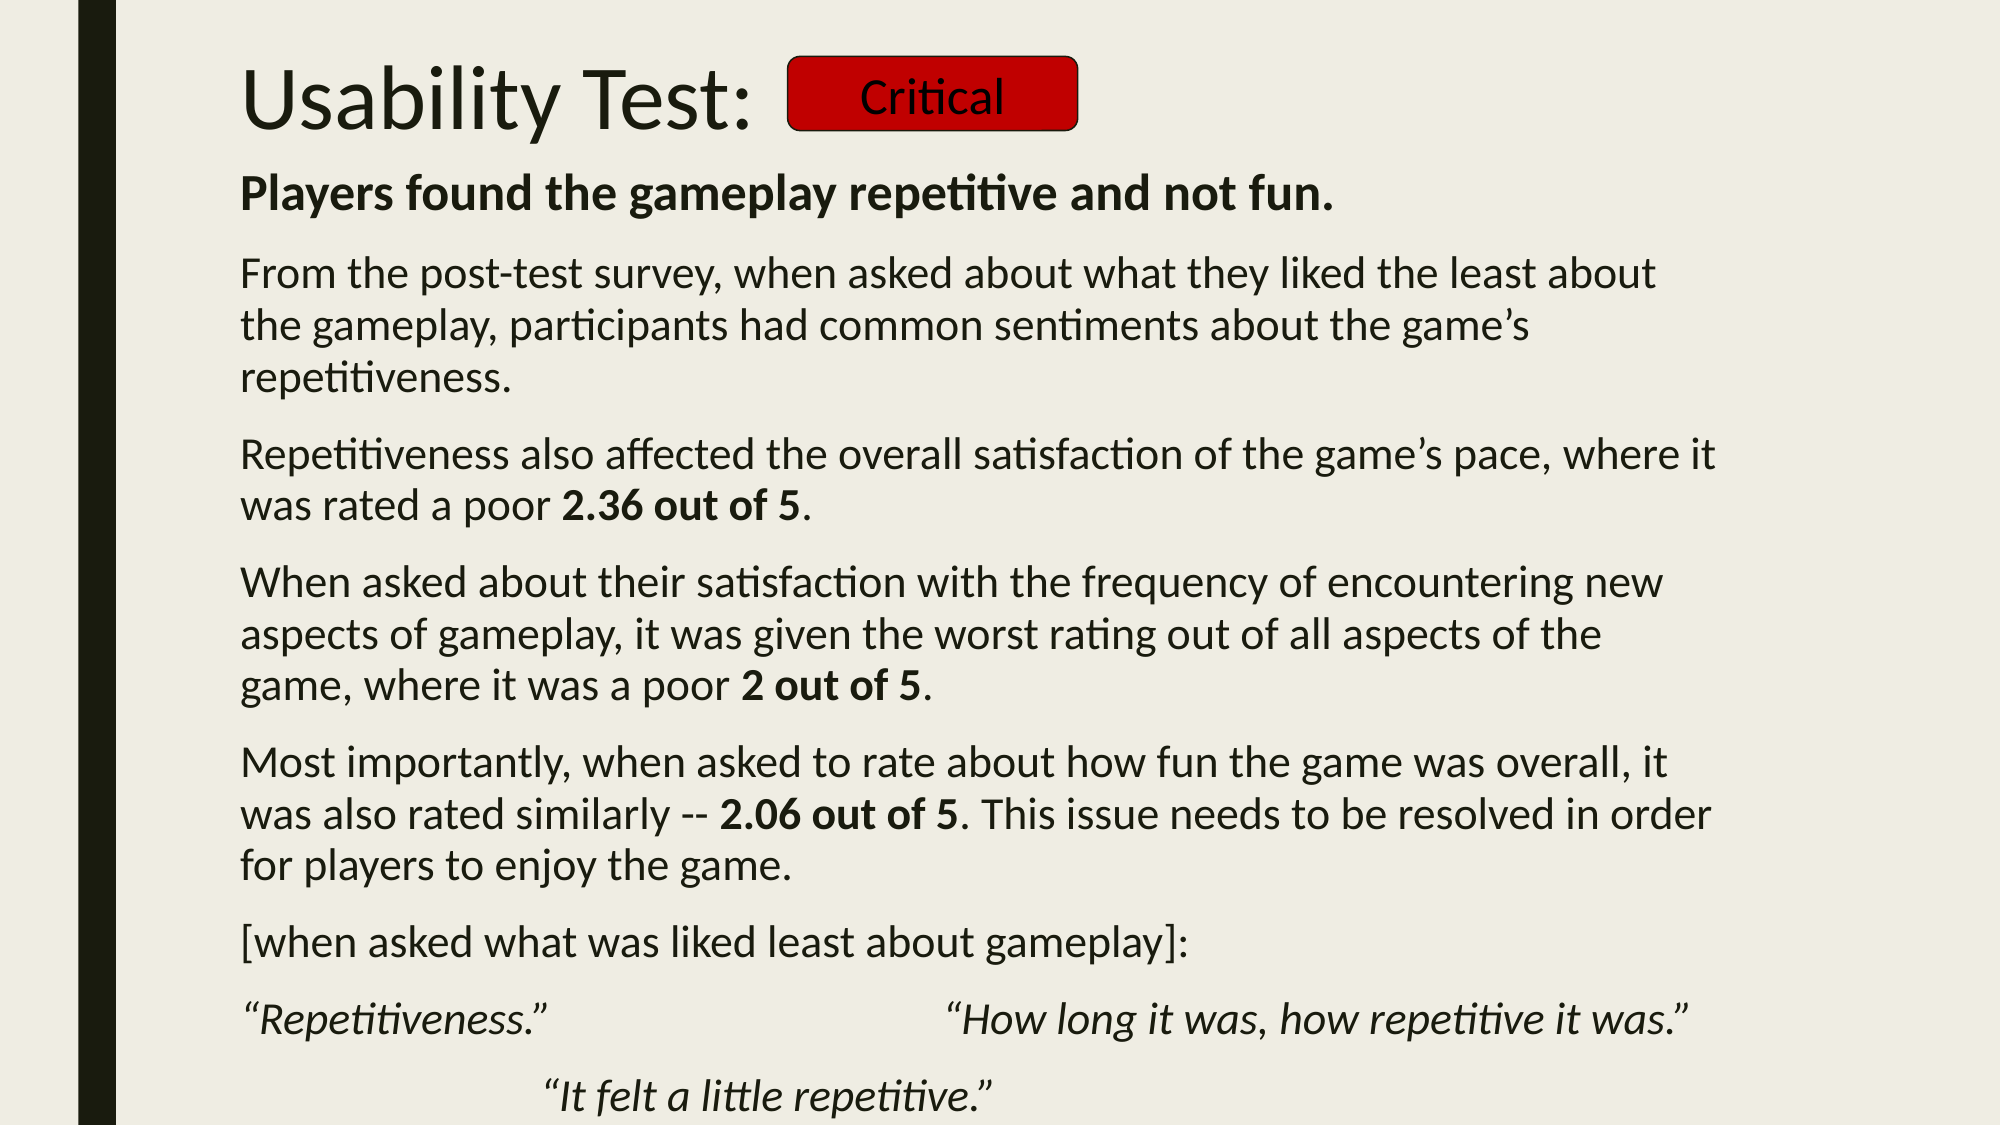

# Usability Test:
Critical
Players found the gameplay repetitive and not fun.
From the post-test survey, when asked about what they liked the least about the gameplay, participants had common sentiments about the game’s repetitiveness.
Repetitiveness also affected the overall satisfaction of the game’s pace, where it was rated a poor 2.36 out of 5.
When asked about their satisfaction with the frequency of encountering new aspects of gameplay, it was given the worst rating out of all aspects of the game, where it was a poor 2 out of 5.
Most importantly, when asked to rate about how fun the game was overall, it was also rated similarly -- 2.06 out of 5. This issue needs to be resolved in order for players to enjoy the game.
[when asked what was liked least about gameplay]:
“Repetitiveness.”		          “How long it was, how repetitive it was.”
		“It felt a little repetitive.”